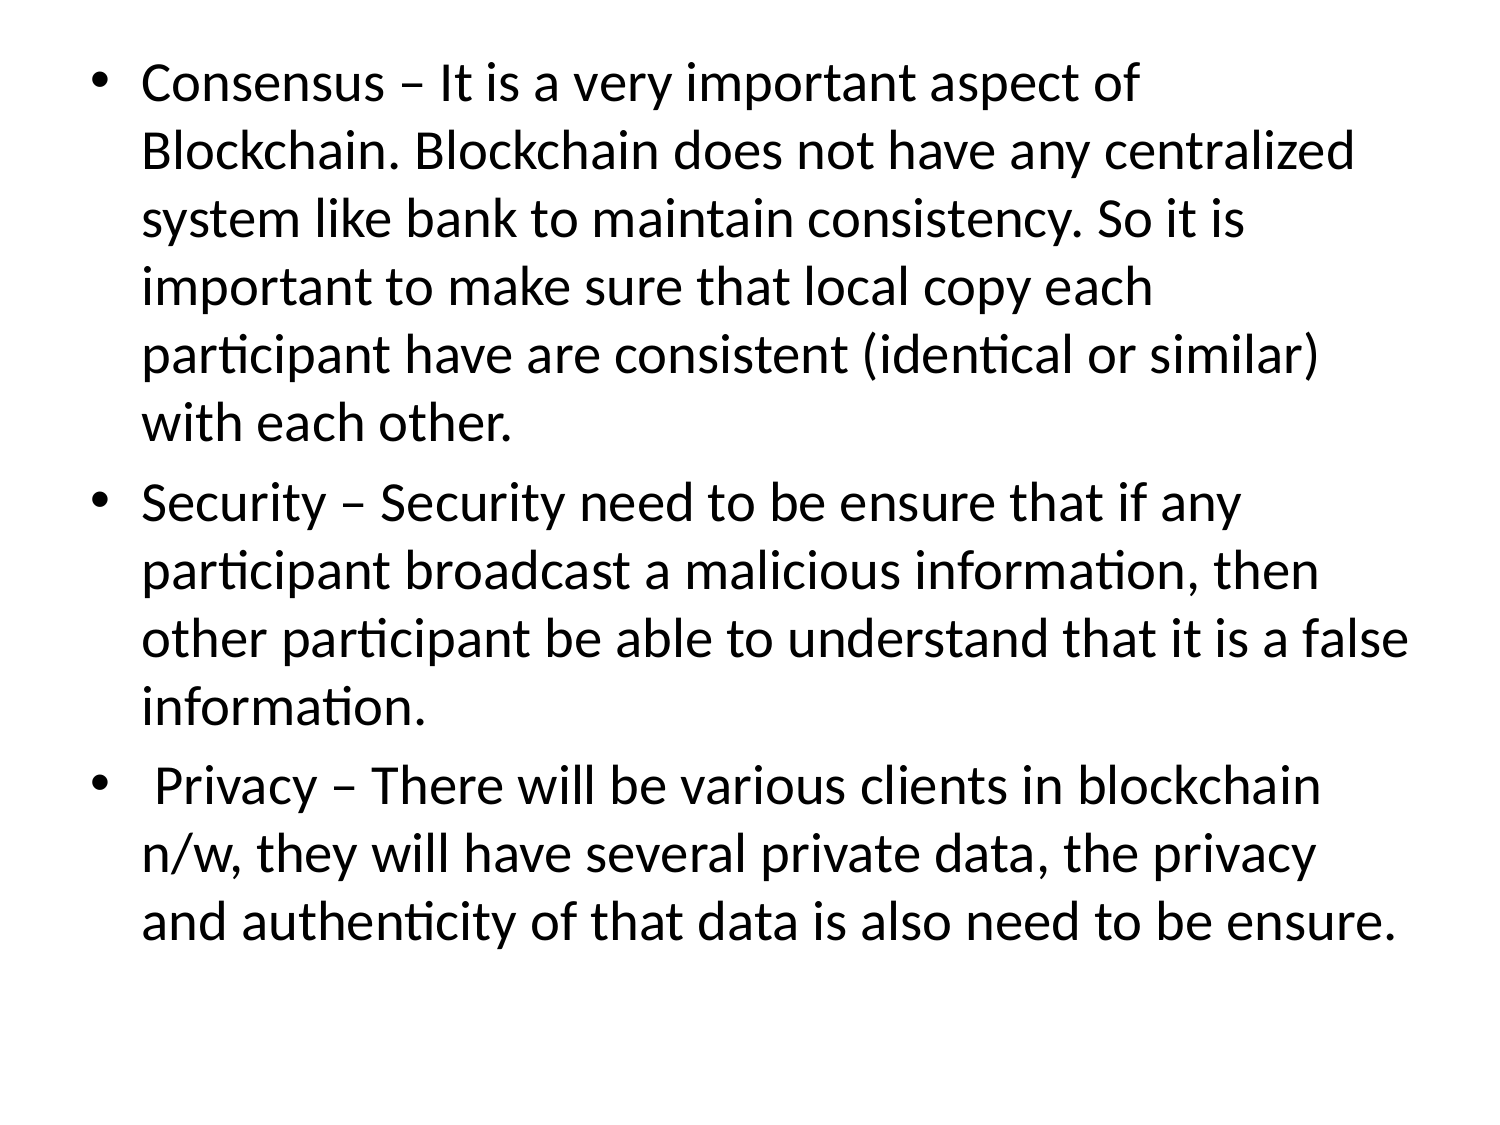

Consensus – It is a very important aspect of Blockchain. Blockchain does not have any centralized system like bank to maintain consistency. So it is important to make sure that local copy each participant have are consistent (identical or similar) with each other.
Security – Security need to be ensure that if any participant broadcast a malicious information, then other participant be able to understand that it is a false information.
 Privacy – There will be various clients in blockchain n/w, they will have several private data, the privacy and authenticity of that data is also need to be ensure.